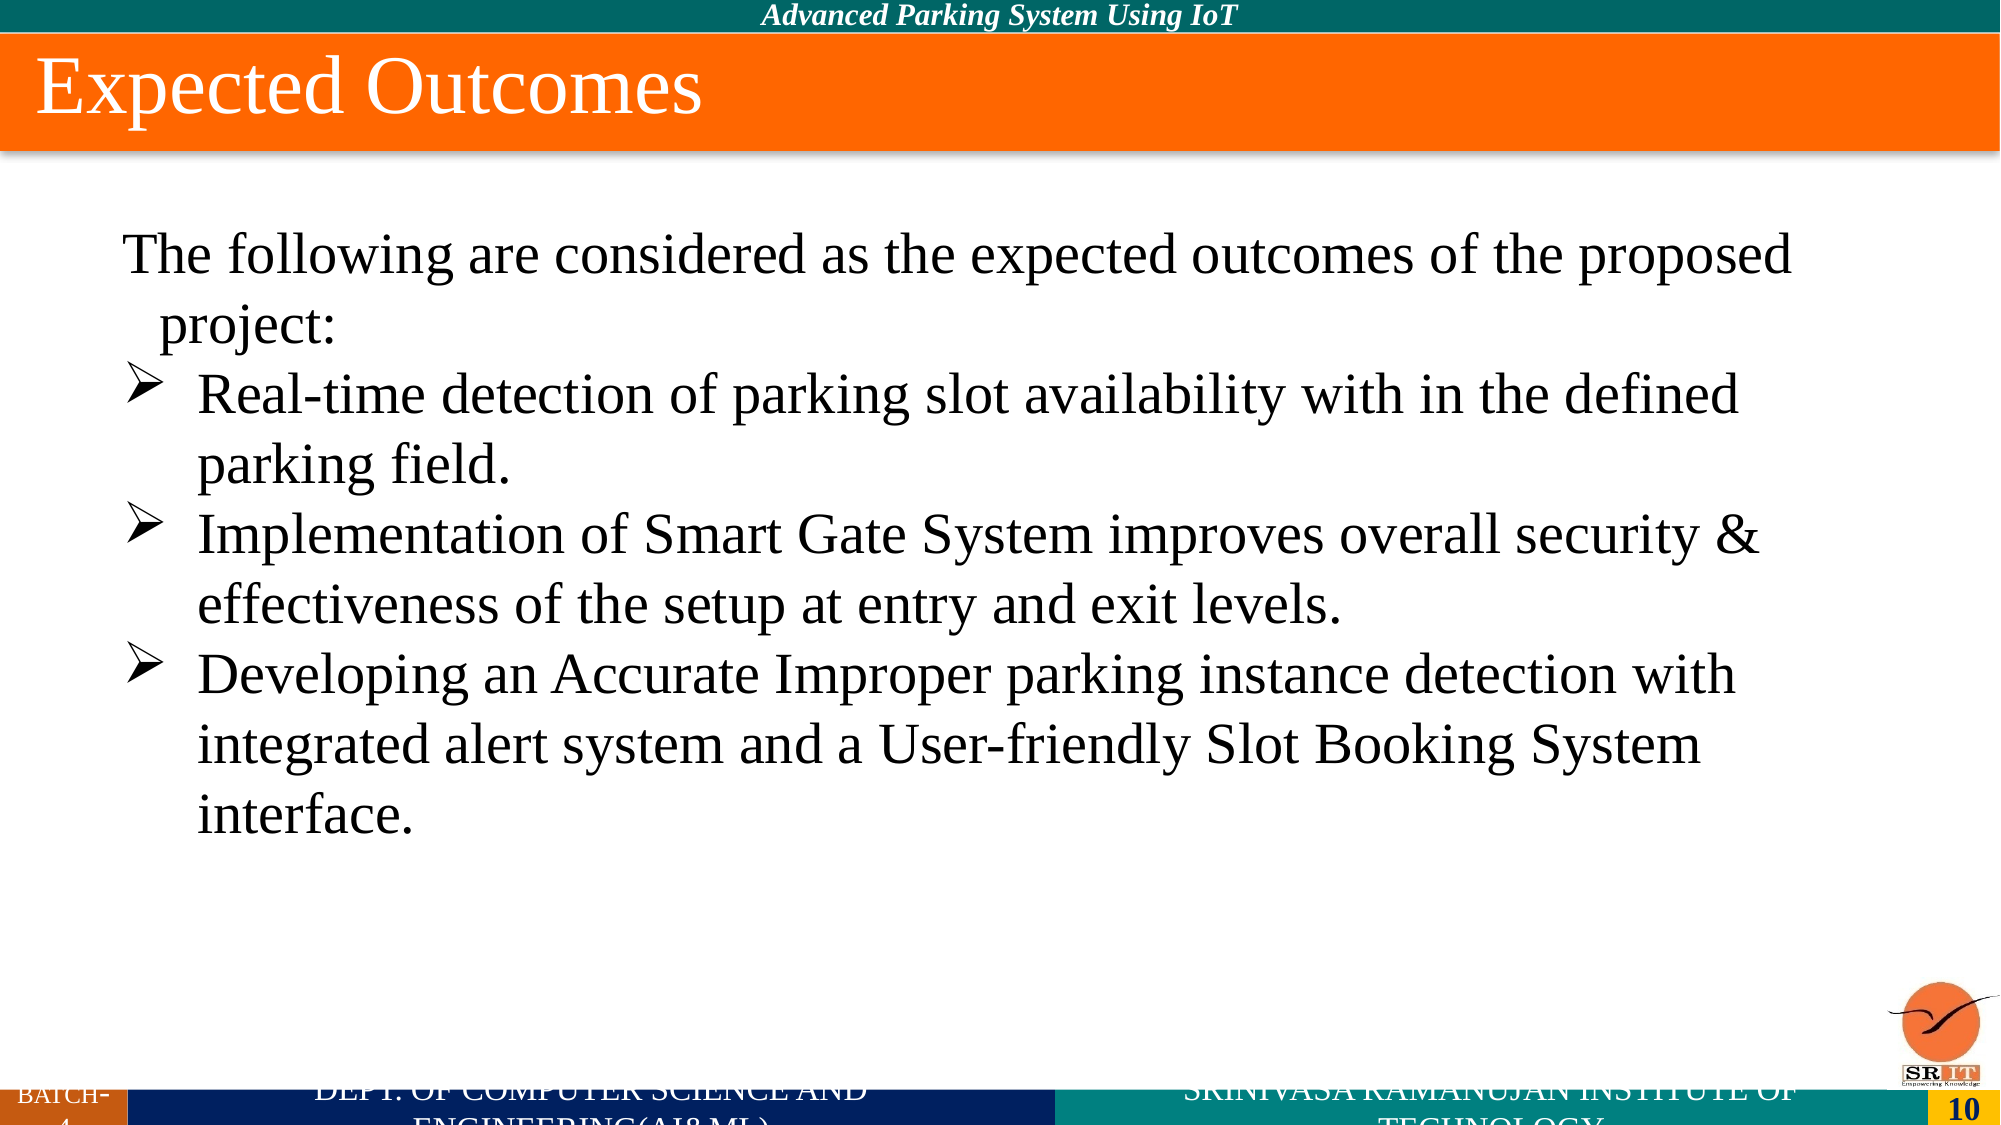

Expected Outcomes
# Literature survey on paper-4

The following are considered as the expected outcomes of the proposed project:
Real-time detection of parking slot availability with in the defined parking field.
Implementation of Smart Gate System improves overall security & effectiveness of the setup at entry and exit levels.
Developing an Accurate Improper parking instance detection with integrated alert system and a User-friendly Slot Booking System interface.